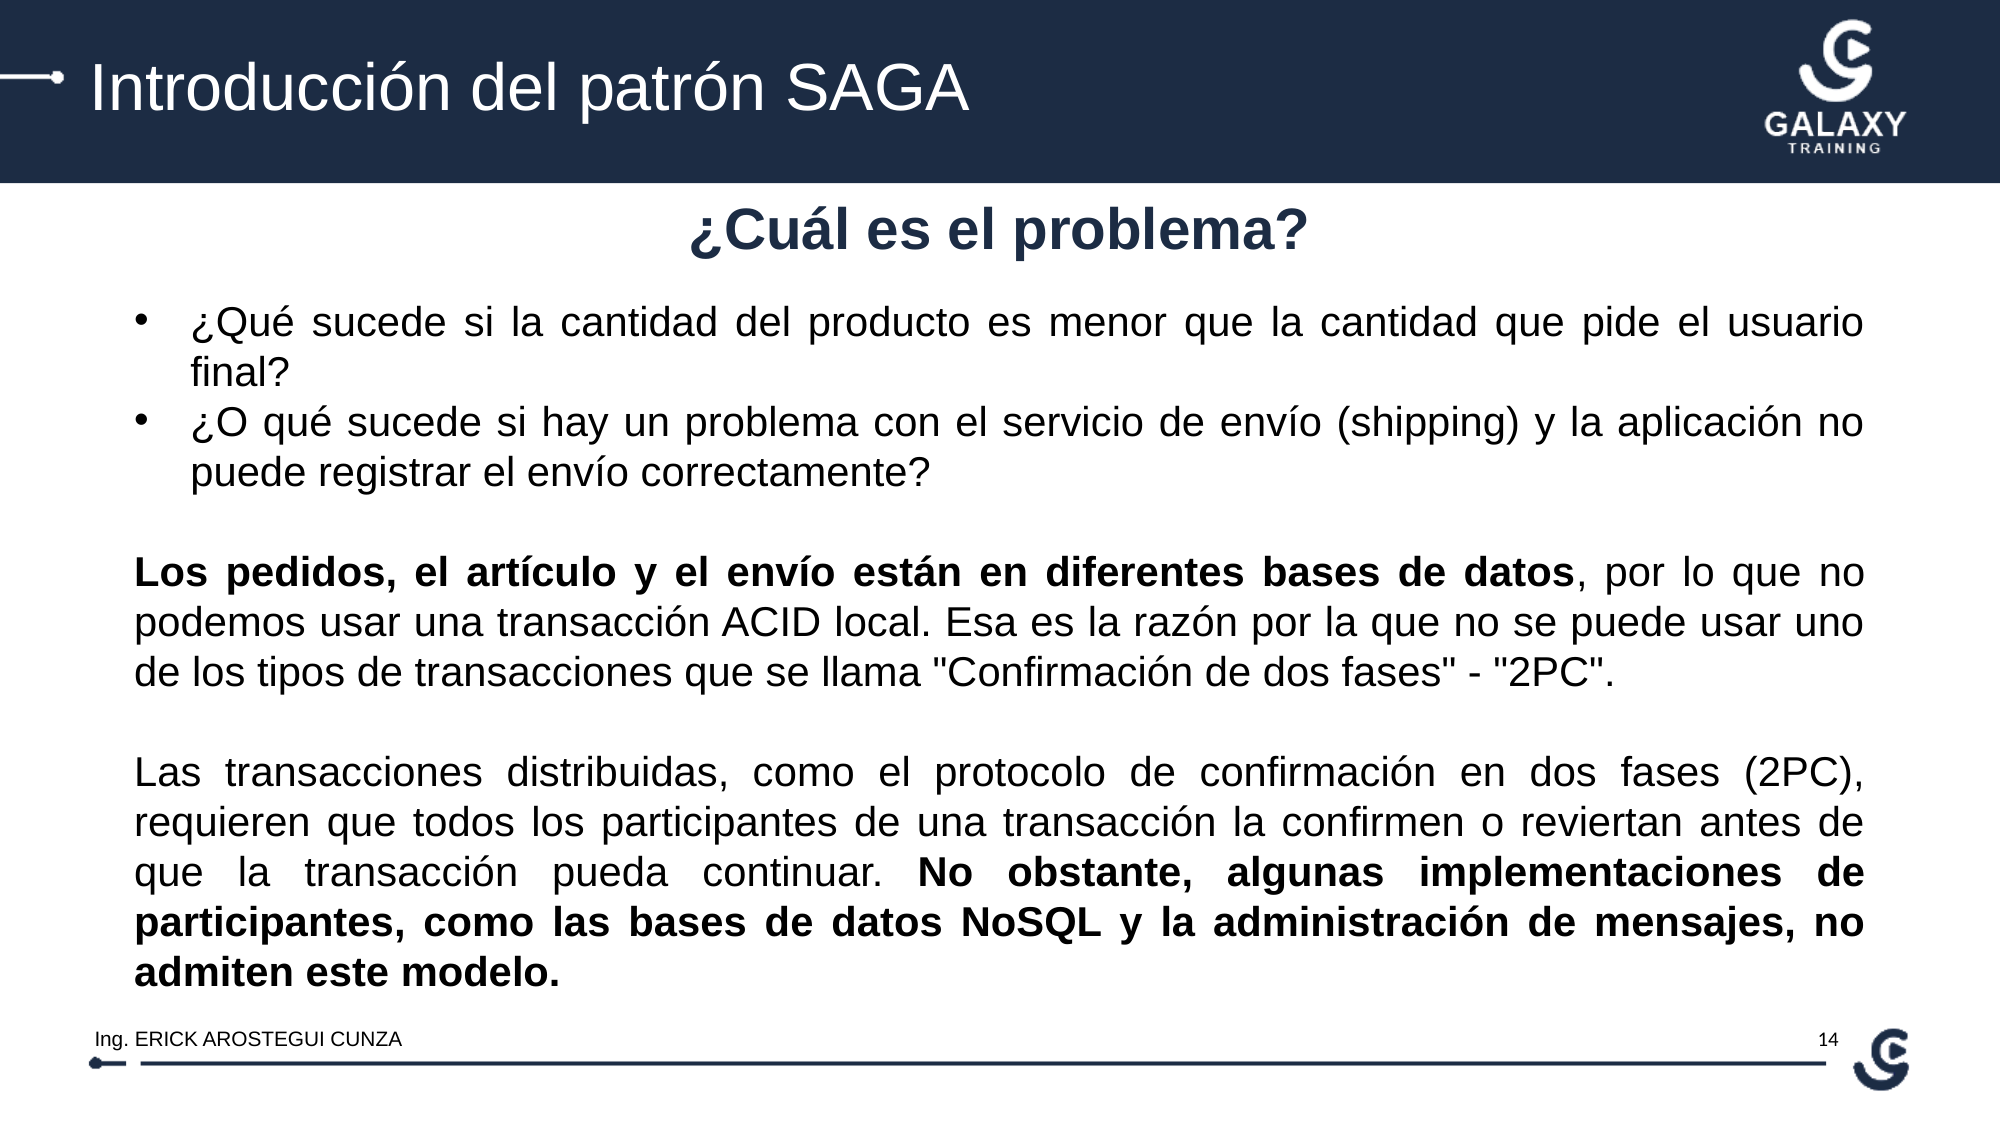

Introducción del patrón SAGA
¿Cuál es el problema?
¿Qué sucede si la cantidad del producto es menor que la cantidad que pide el usuario final?
¿O qué sucede si hay un problema con el servicio de envío (shipping) y la aplicación no puede registrar el envío correctamente?

Los pedidos, el artículo y el envío están en diferentes bases de datos, por lo que no podemos usar una transacción ACID local. Esa es la razón por la que no se puede usar uno de los tipos de transacciones que se llama "Confirmación de dos fases" - "2PC".

Las transacciones distribuidas, como el protocolo de confirmación en dos fases (2PC), requieren que todos los participantes de una transacción la confirmen o reviertan antes de que la transacción pueda continuar. No obstante, algunas implementaciones de participantes, como las bases de datos NoSQL y la administración de mensajes, no admiten este modelo.